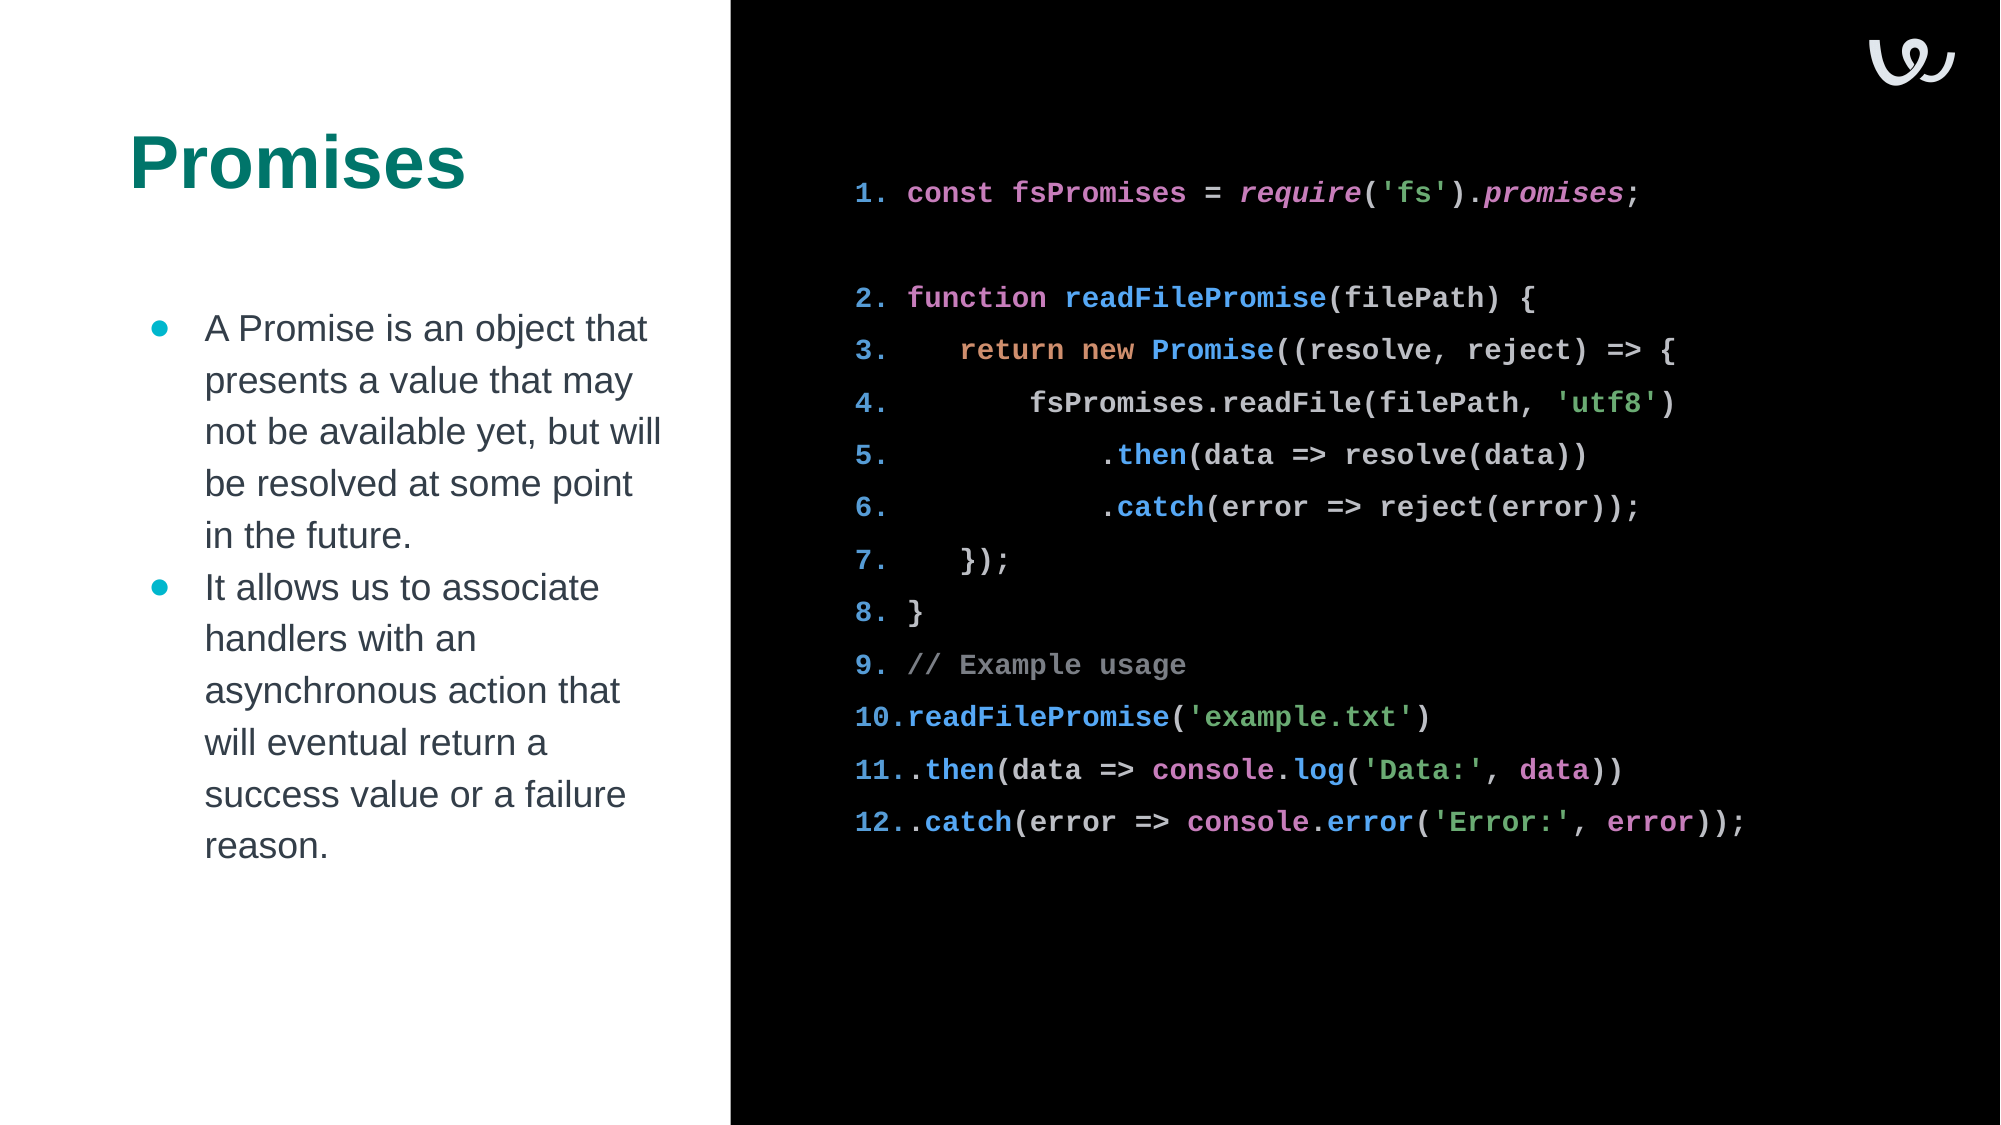

# Promises
const fsPromises = require('fs').promises;

function readFilePromise(filePath) {
   return new Promise((resolve, reject) => {
       fsPromises.readFile(filePath, 'utf8')
           .then(data => resolve(data))
           .catch(error => reject(error));
   });
}
// Example usage
readFilePromise('example.txt')
.then(data => console.log('Data:', data))
.catch(error => console.error('Error:', error));

A Promise is an object that presents a value that may not be available yet, but will be resolved at some point in the future.
It allows us to associate handlers with an asynchronous action that will eventual return a success value or a failure reason.